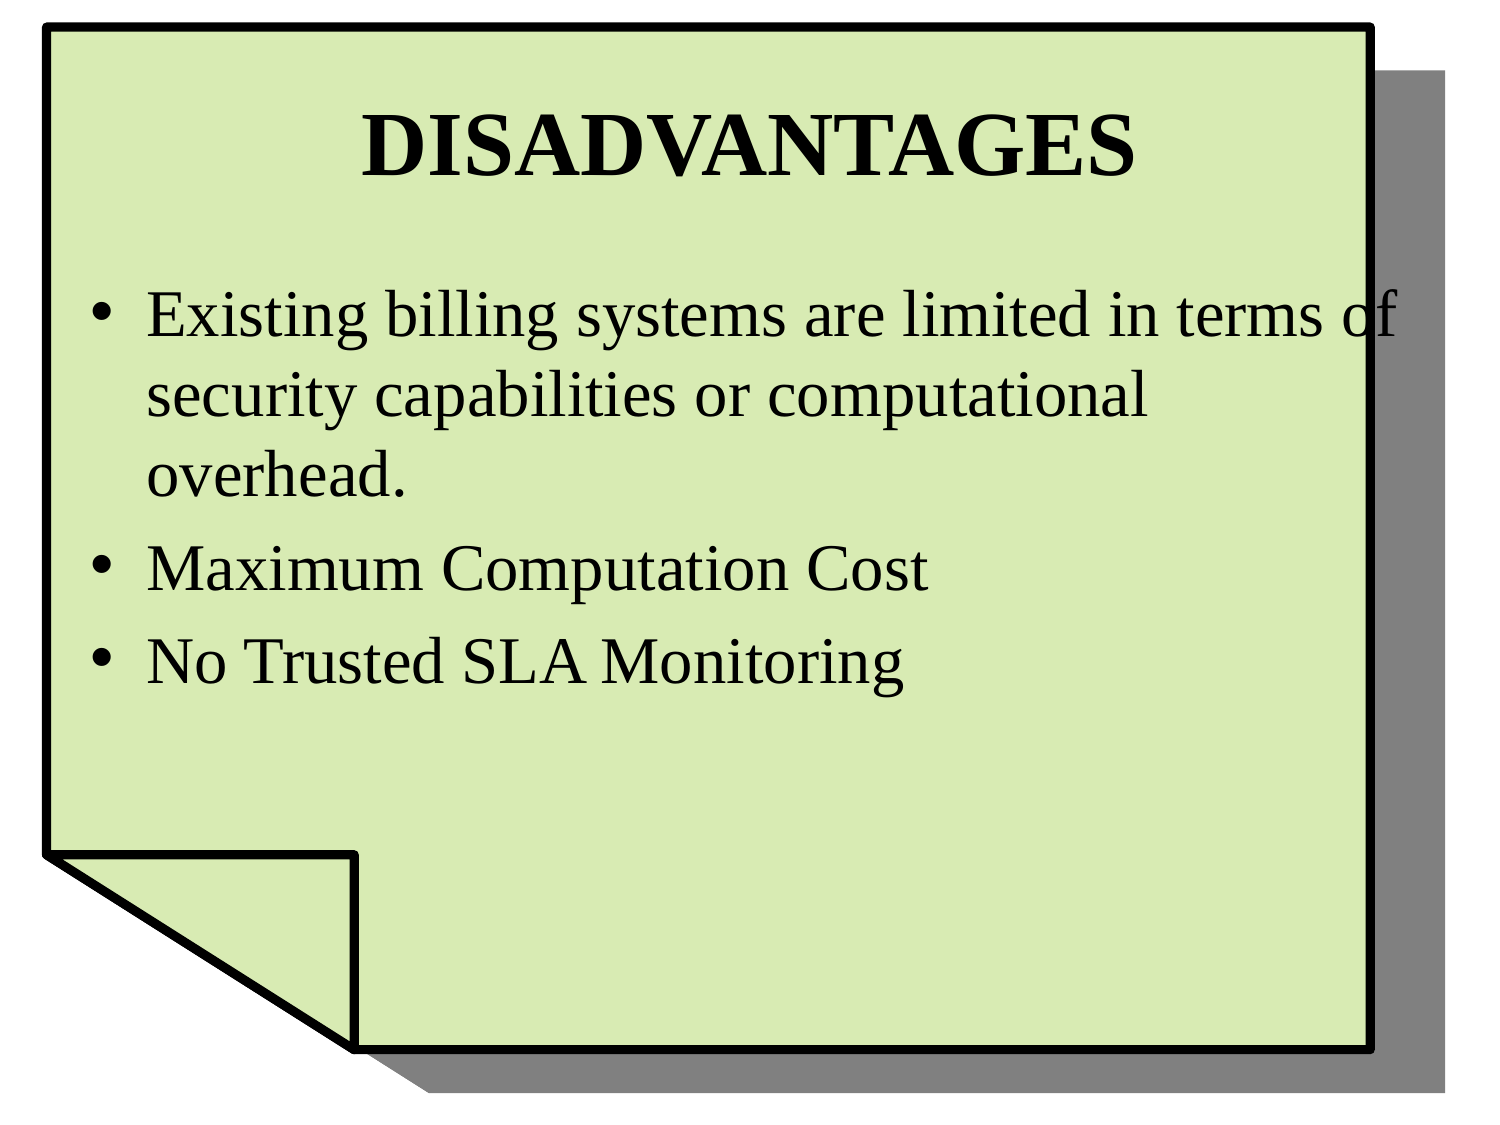

# DISADVANTAGES
Existing billing systems are limited in terms of security capabilities or computational overhead.
Maximum Computation Cost
No Trusted SLA Monitoring